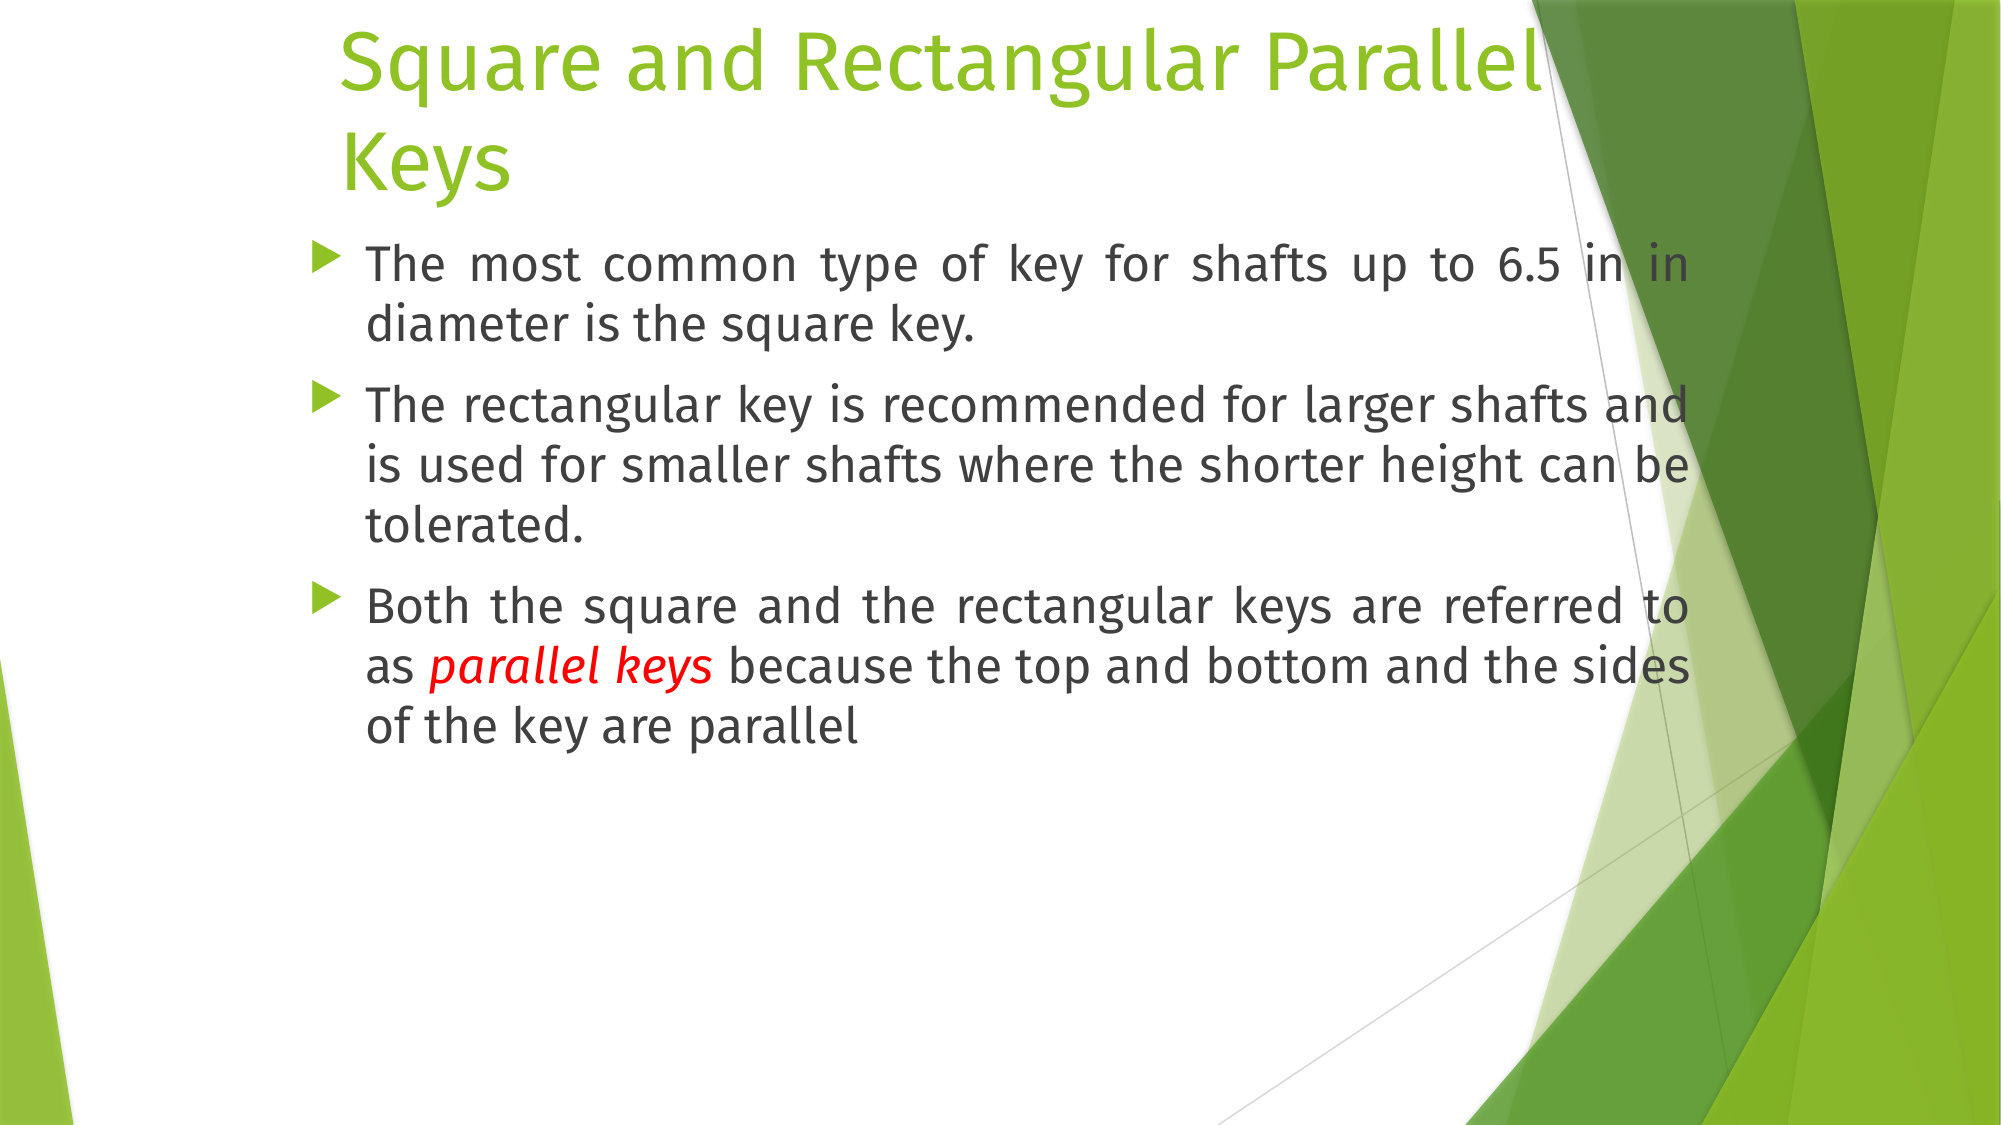

# Square and Rectangular Parallel Keys
The most common type of key for shafts up to 6.5 in in diameter is the square key.
The rectangular key is recommended for larger shafts and is used for smaller shafts where the shorter height can be tolerated.
Both the square and the rectangular keys are referred to as parallel keys because the top and bottom and the sides of the key are parallel